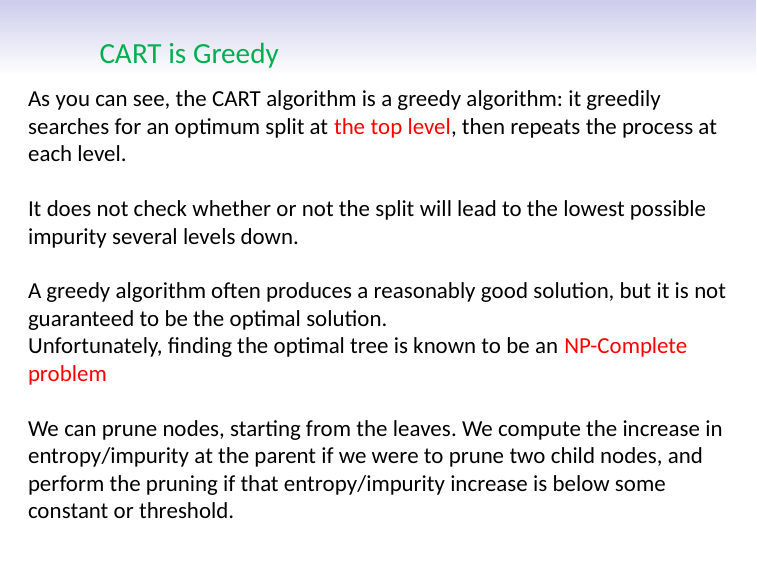

# CART is Greedy
As you can see, the CART algorithm is a greedy algorithm: it greedily searches for an optimum split at the top level, then repeats the process at each level.

It does not check whether or not the split will lead to the lowest possible impurity several levels down.

A greedy algorithm often produces a reasonably good solution, but it is not guaranteed to be the optimal solution.
Unfortunately, finding the optimal tree is known to be an NP-Complete problem

We can prune nodes, starting from the leaves. We compute the increase in entropy/impurity at the parent if we were to prune two child nodes, and perform the pruning if that entropy/impurity increase is below some constant or threshold.
Dr. Malak Abdullah
First Semester 2021-2022
37